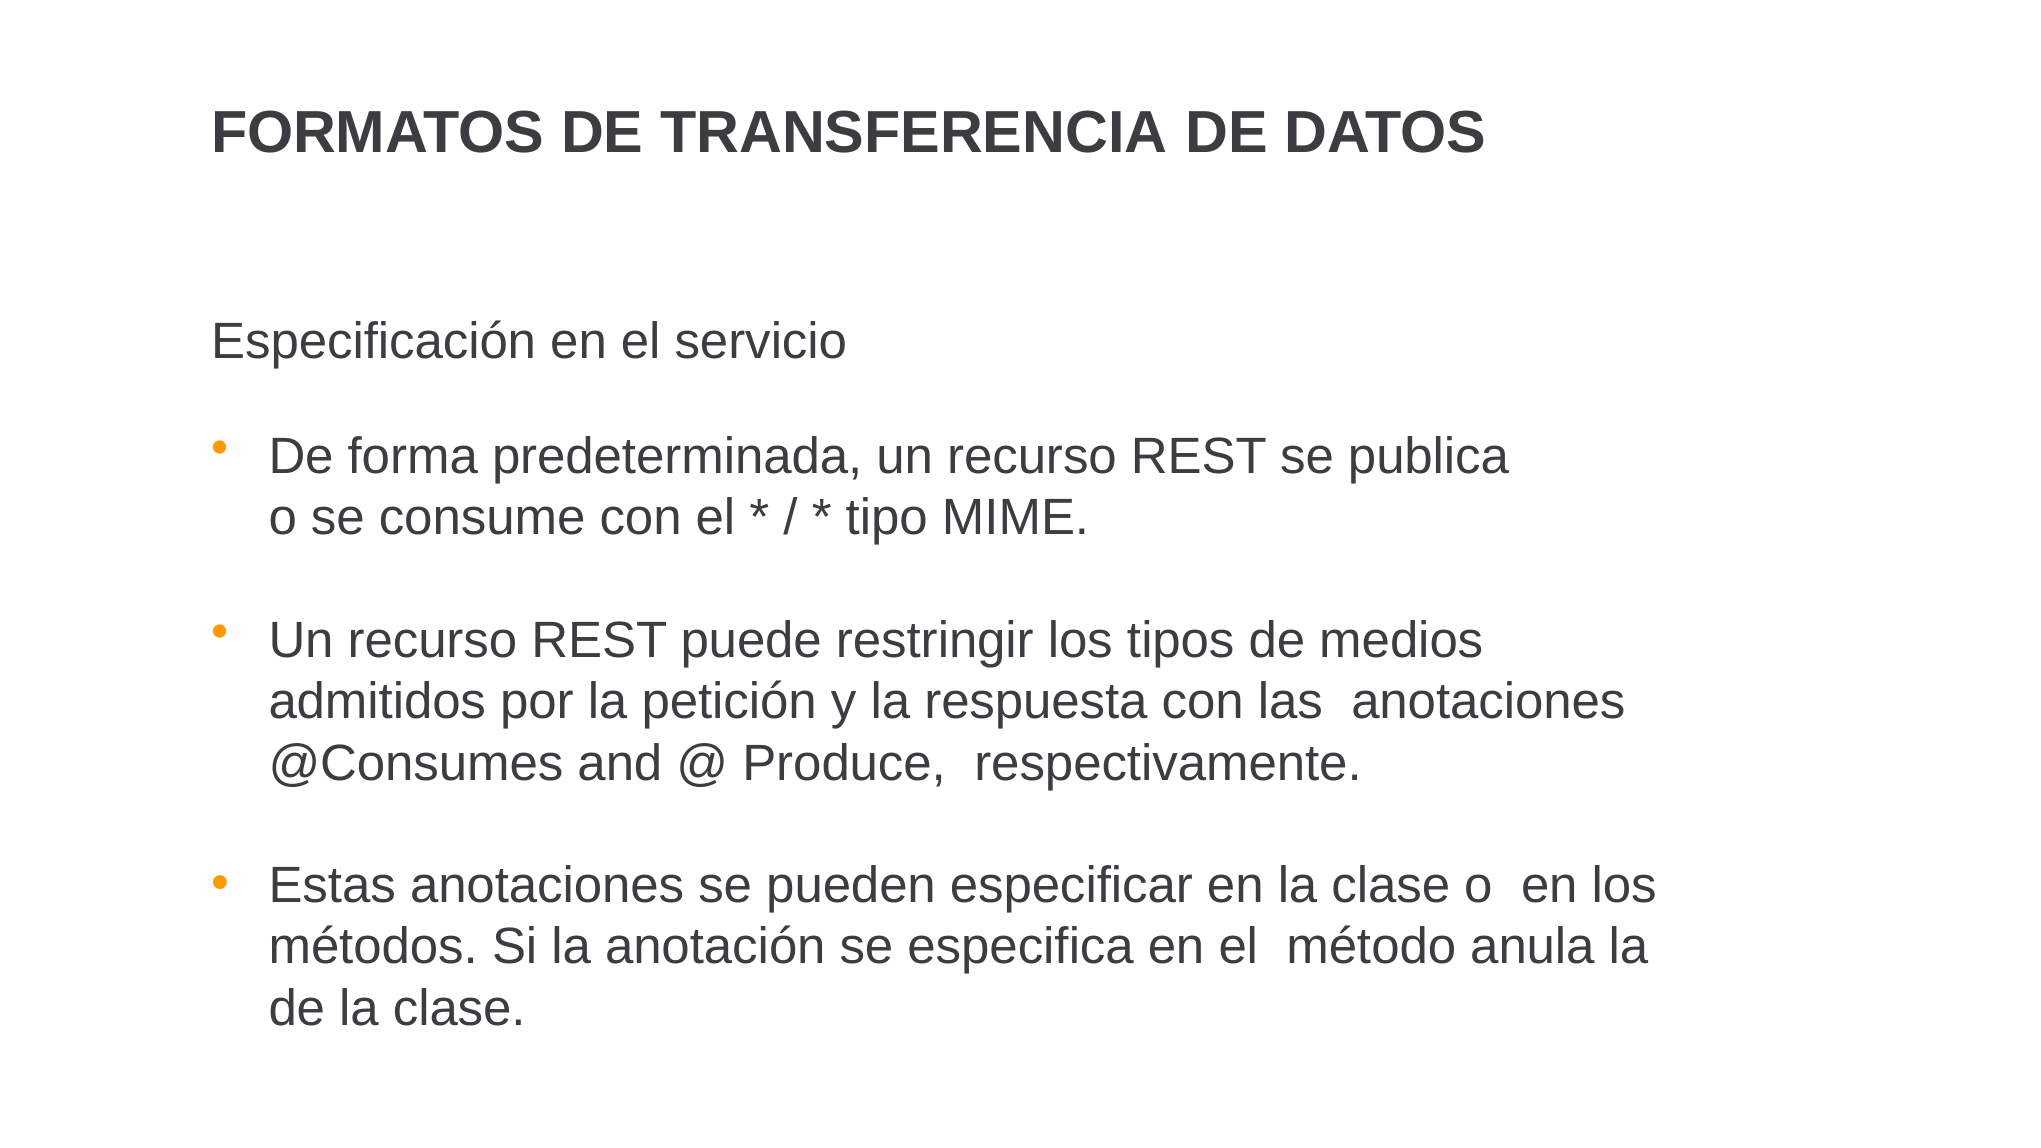

34
# FORMATOS DE TRANSFERENCIA DE DATOS
Especificación en el servicio
De forma predeterminada, un recurso REST se publica
o se consume con el * / * tipo MIME.

Un recurso REST puede restringir los tipos de medios  admitidos por la petición y la respuesta con las  anotaciones @Consumes and @ Produce,  respectivamente.

Estas anotaciones se pueden especificar en la clase o  en los métodos. Si la anotación se especifica en el  método anula la de la clase.